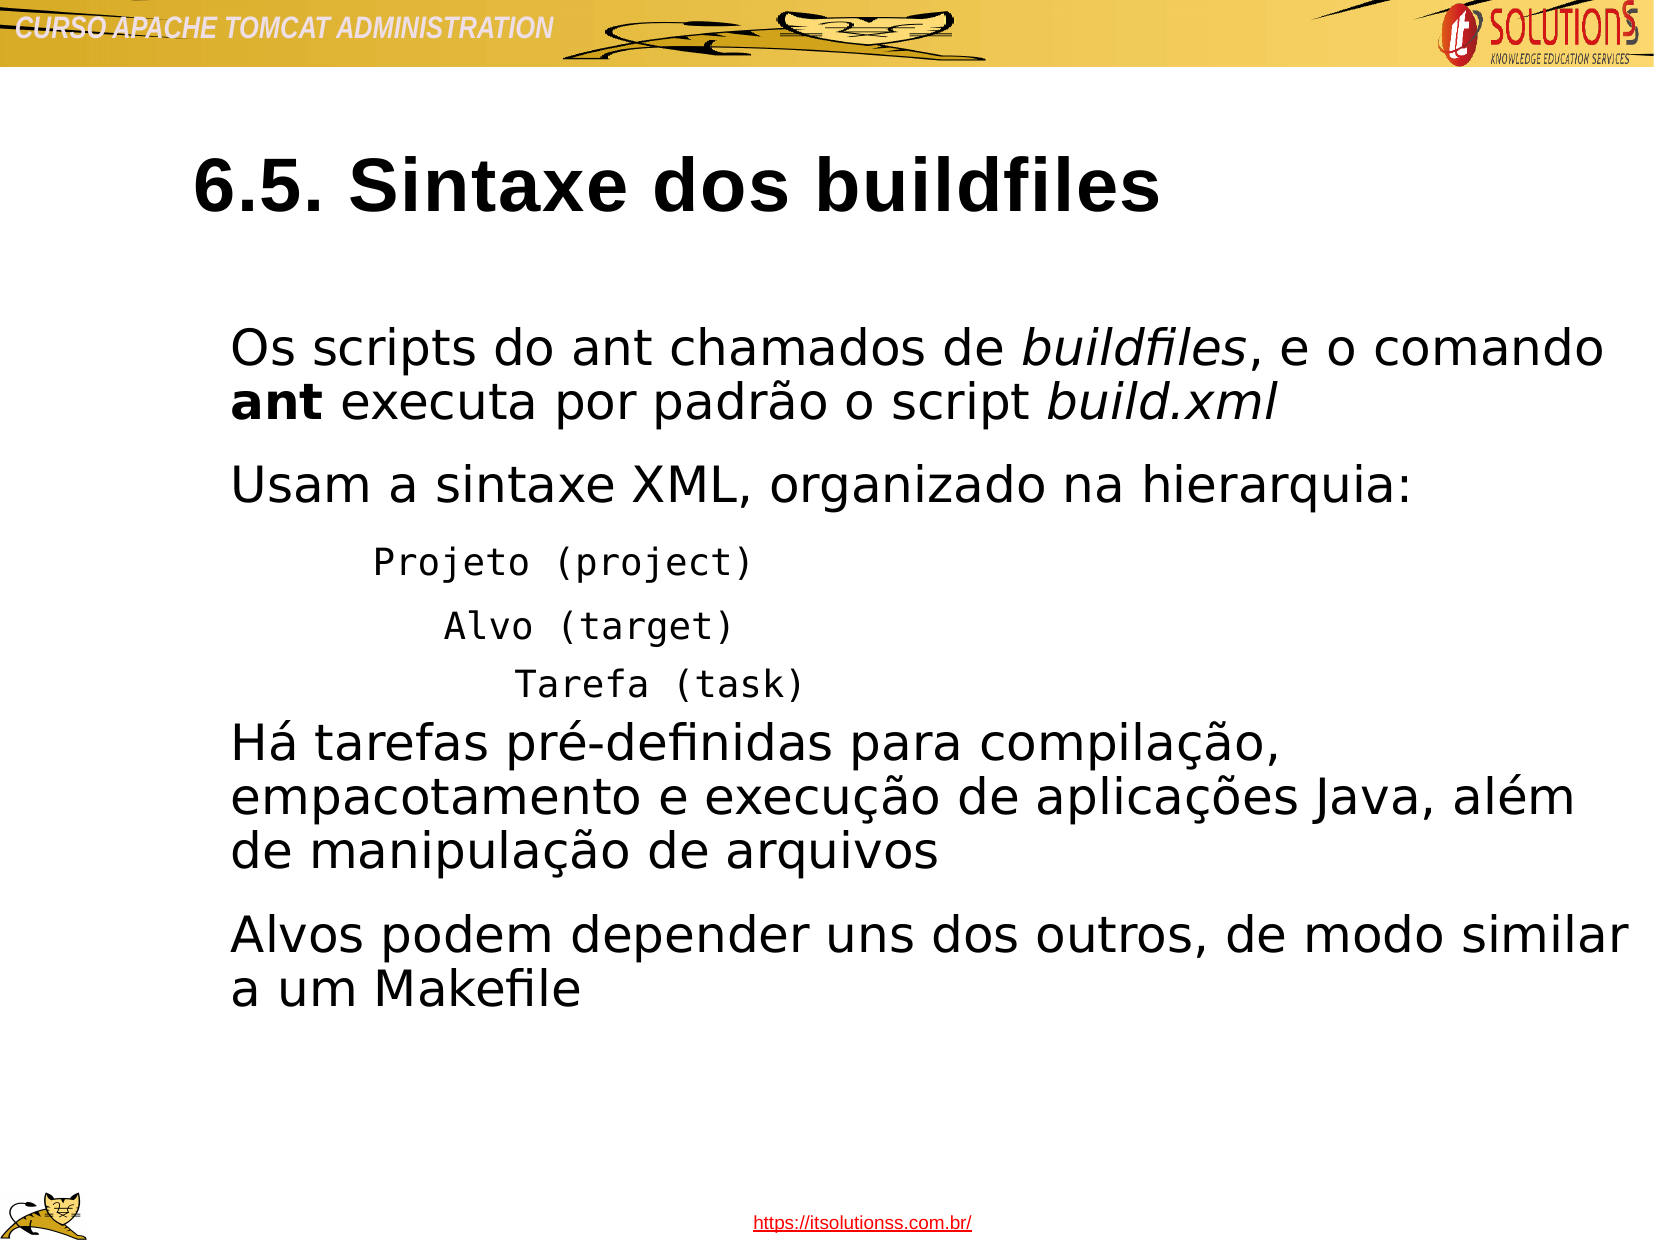

6.5. Sintaxe dos buildfiles
Os scripts do ant chamados de buildfiles, e o comando ant executa por padrão o script build.xml
Usam a sintaxe XML, organizado na hierarquia:
Projeto (project)
Alvo (target)
Tarefa (task)
Há tarefas pré-definidas para compilação, empacotamento e execução de aplicações Java, além de manipulação de arquivos
Alvos podem depender uns dos outros, de modo similar a um Makefile